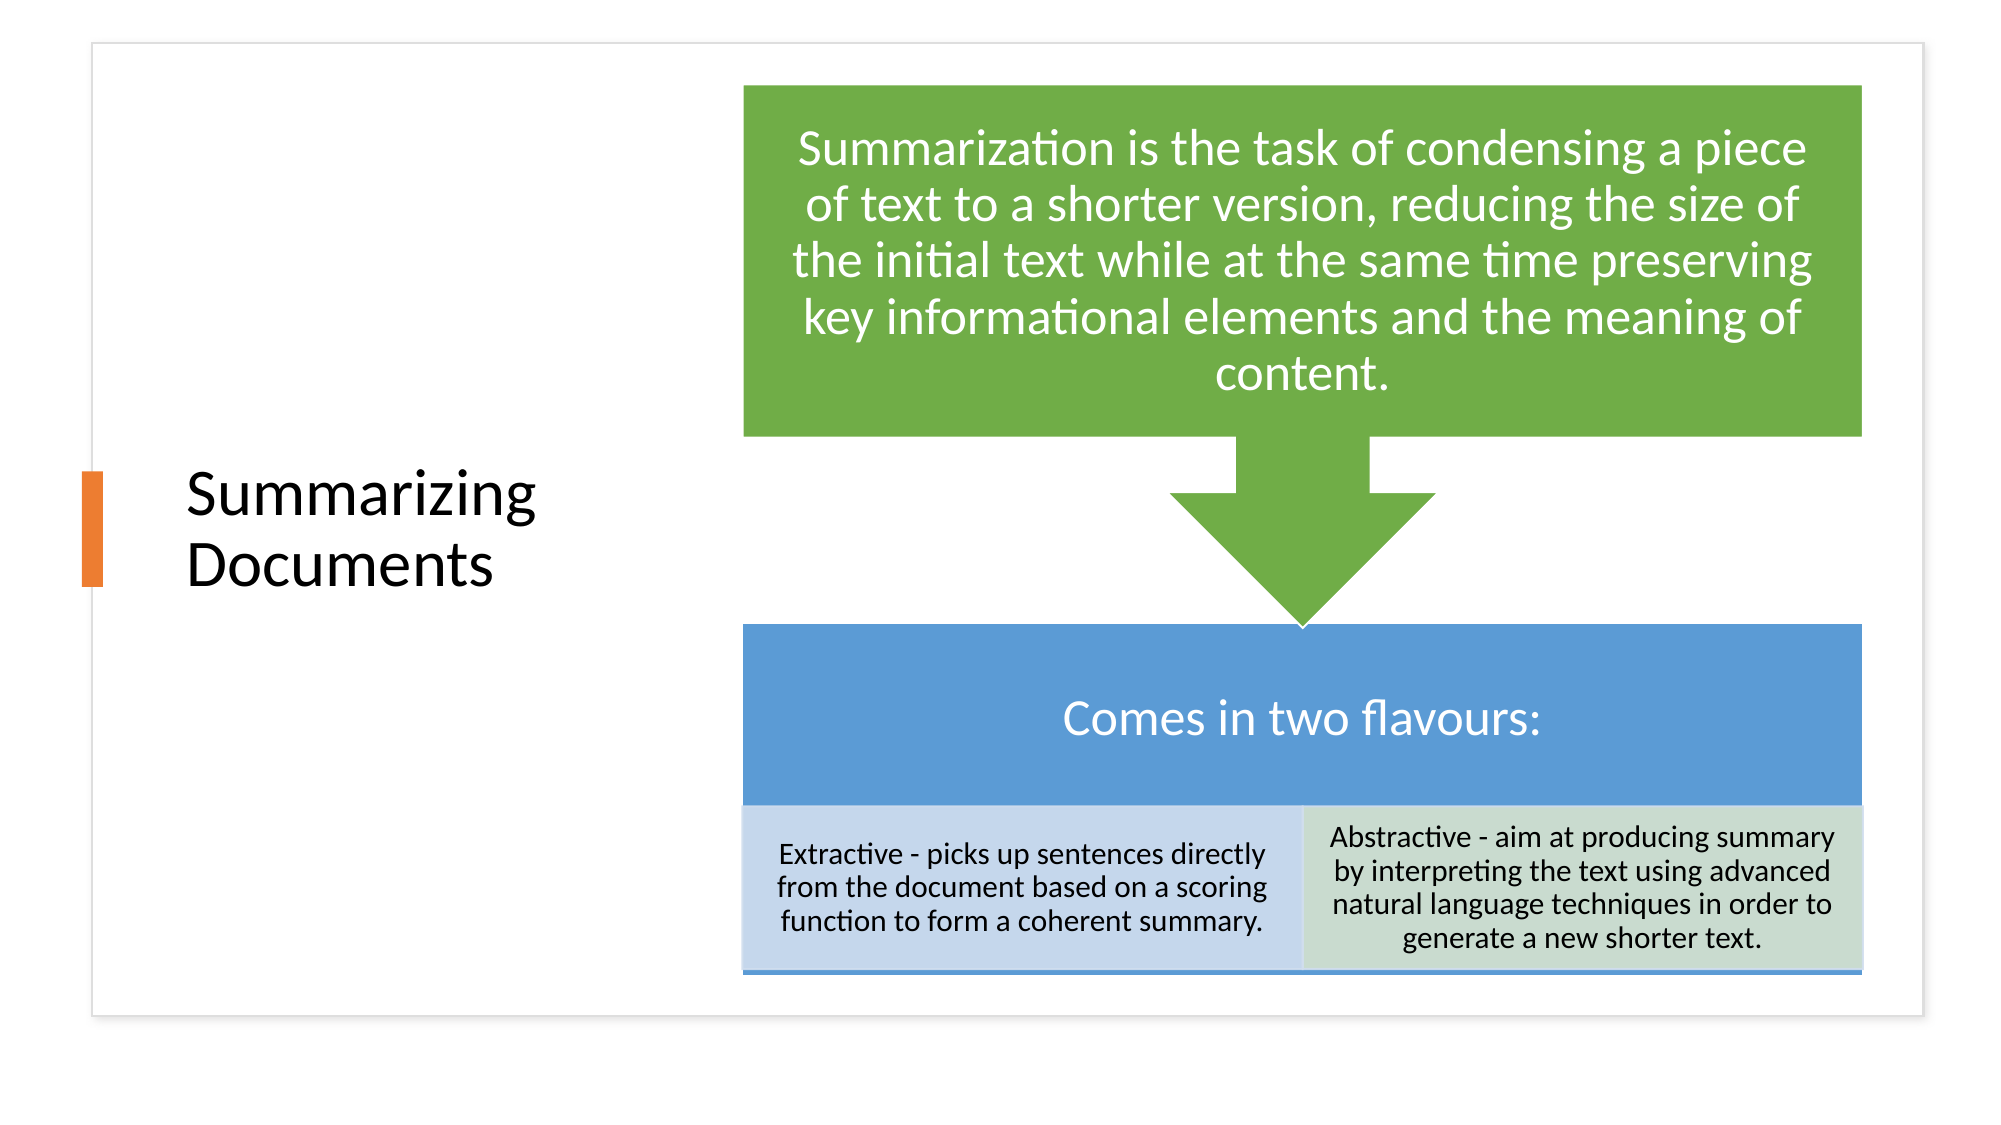

# Summarizing Documents
Comes in two flavours:
Extractive - picks up sentences directly from the document based on a scoring function to form a coherent summary.
Abstractive - aim at producing summary by interpreting the text using advanced natural language techniques in order to generate a new shorter text.
Summarization is the task of condensing a piece of text to a shorter version, reducing the size of the initial text while at the same time preserving key informational elements and the meaning of content.